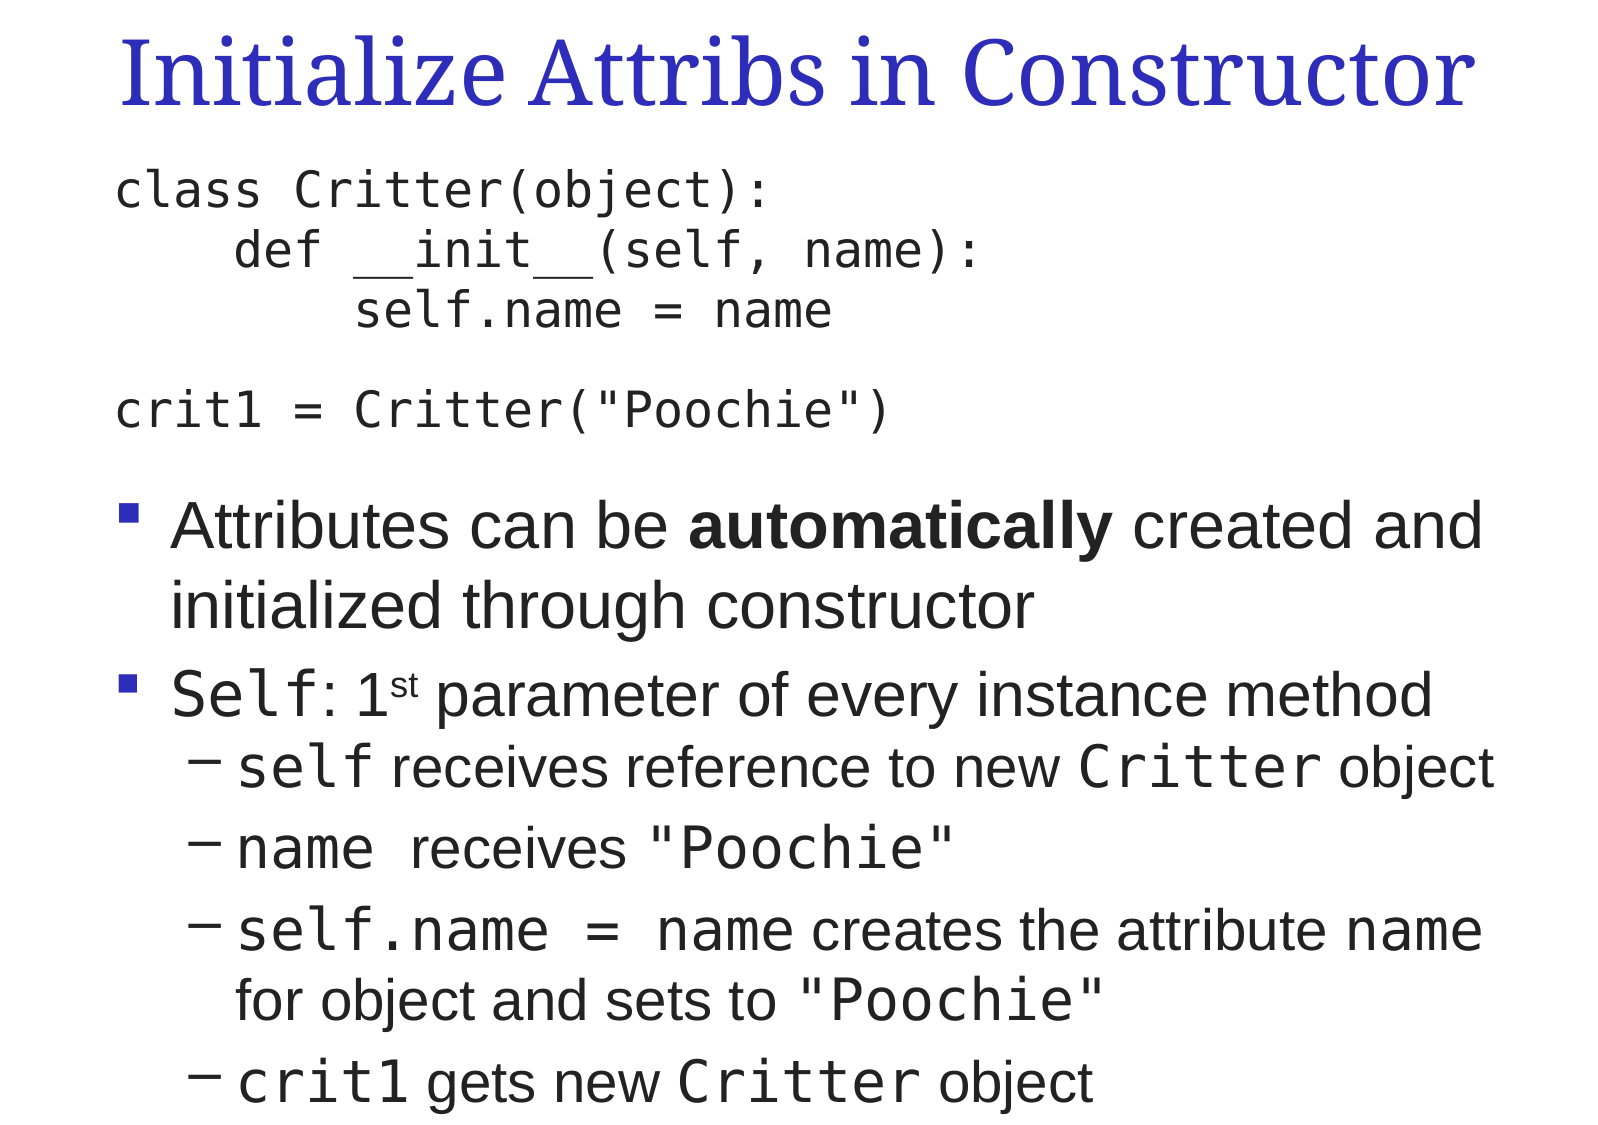

# Initialize Attribs in Constructor
class Critter(object):
    def __init__(self, name):
        self.name = name

crit1 = Critter("Poochie")

Attributes can be automatically created and initialized through constructor
Self: 1st parameter of every instance method
self receives reference to new Critter object
name receives "Poochie"
self.name = name creates the attribute name for object and sets to "Poochie"
crit1 gets new Critter object